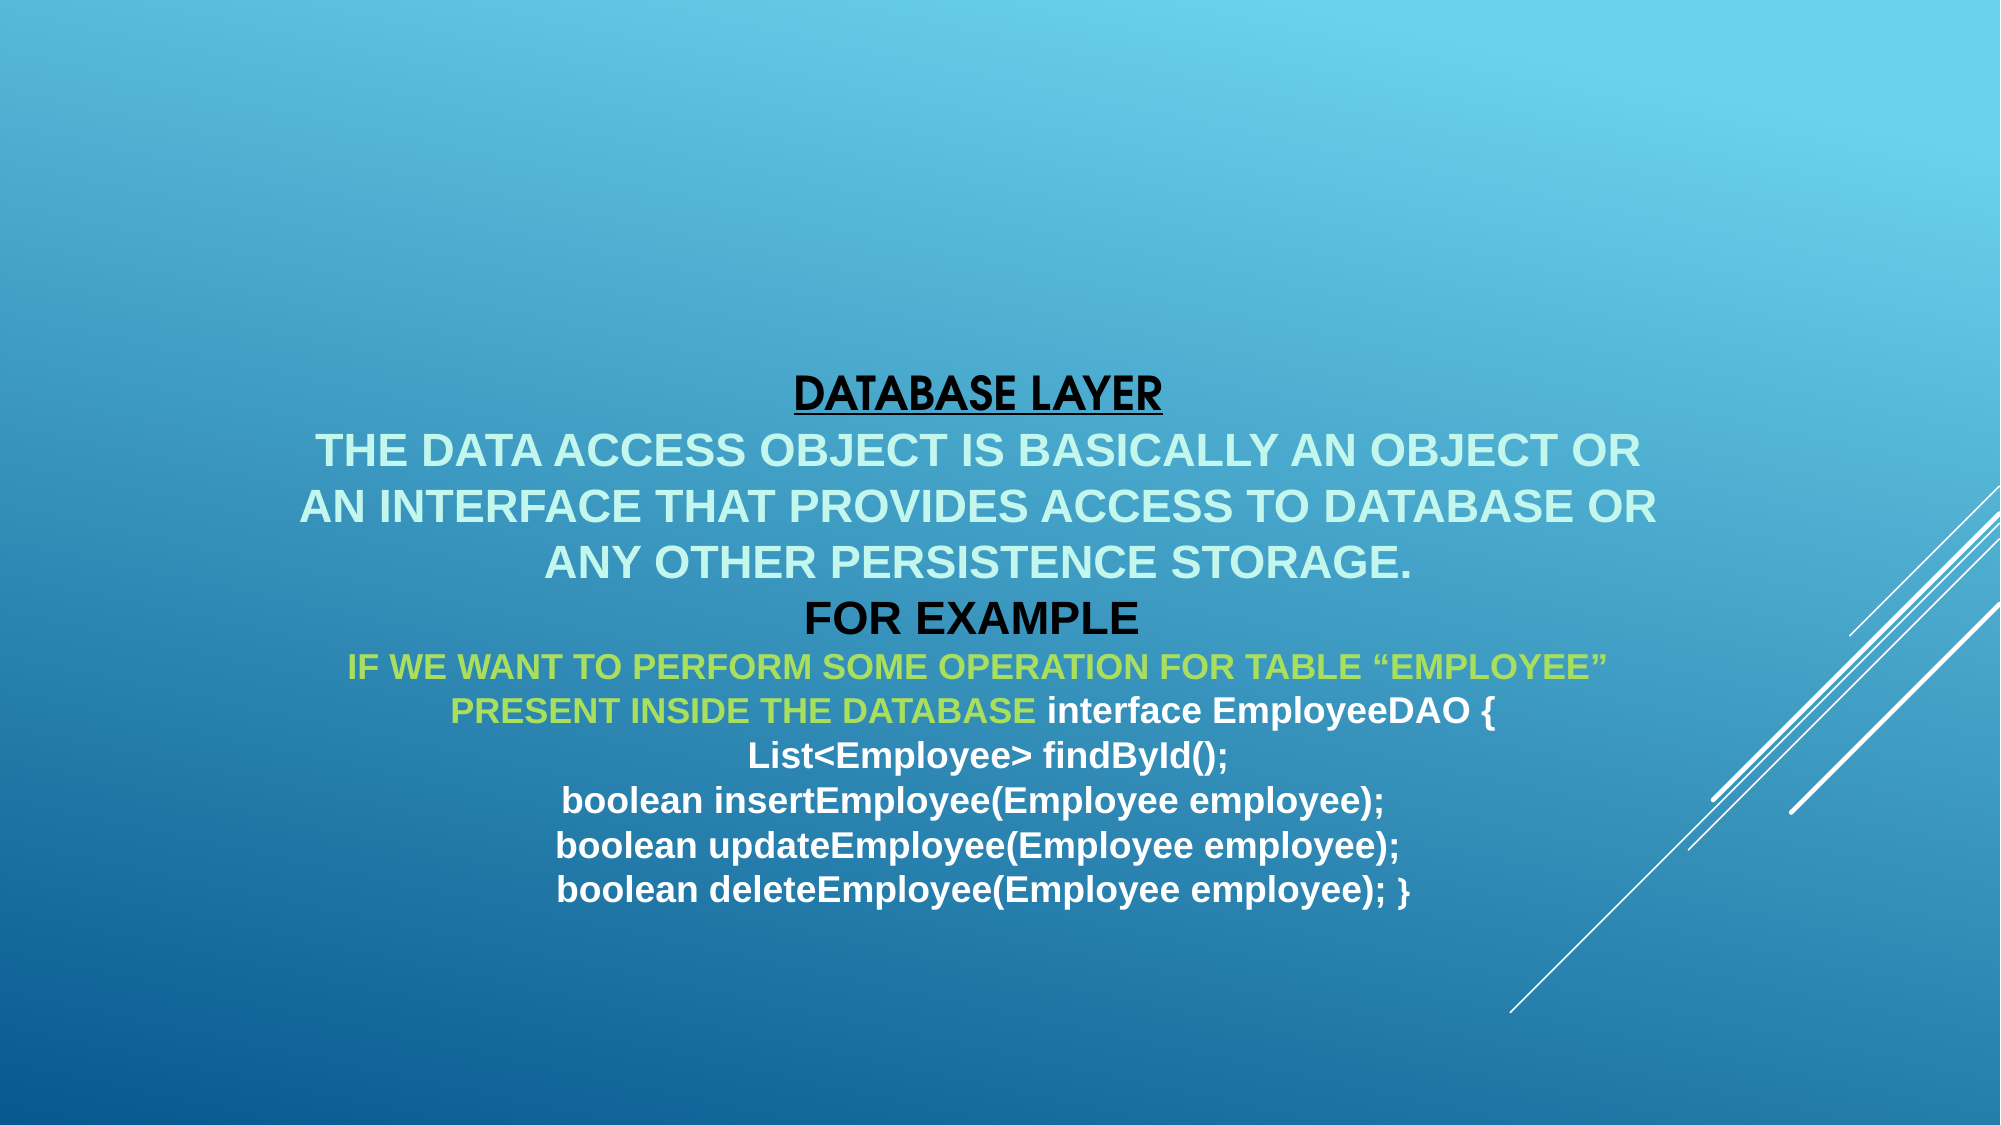

# DATABASE LAYER The Data Access Object is basically an object or an interface that provides access to database or any other persistence storage. For example if we want to perform some operation for table “employee” present inside the database interface EmployeeDAO { List<Employee> findById(); boolean insertEmployee(Employee employee); boolean updateEmployee(Employee employee); boolean deleteEmployee(Employee employee); }